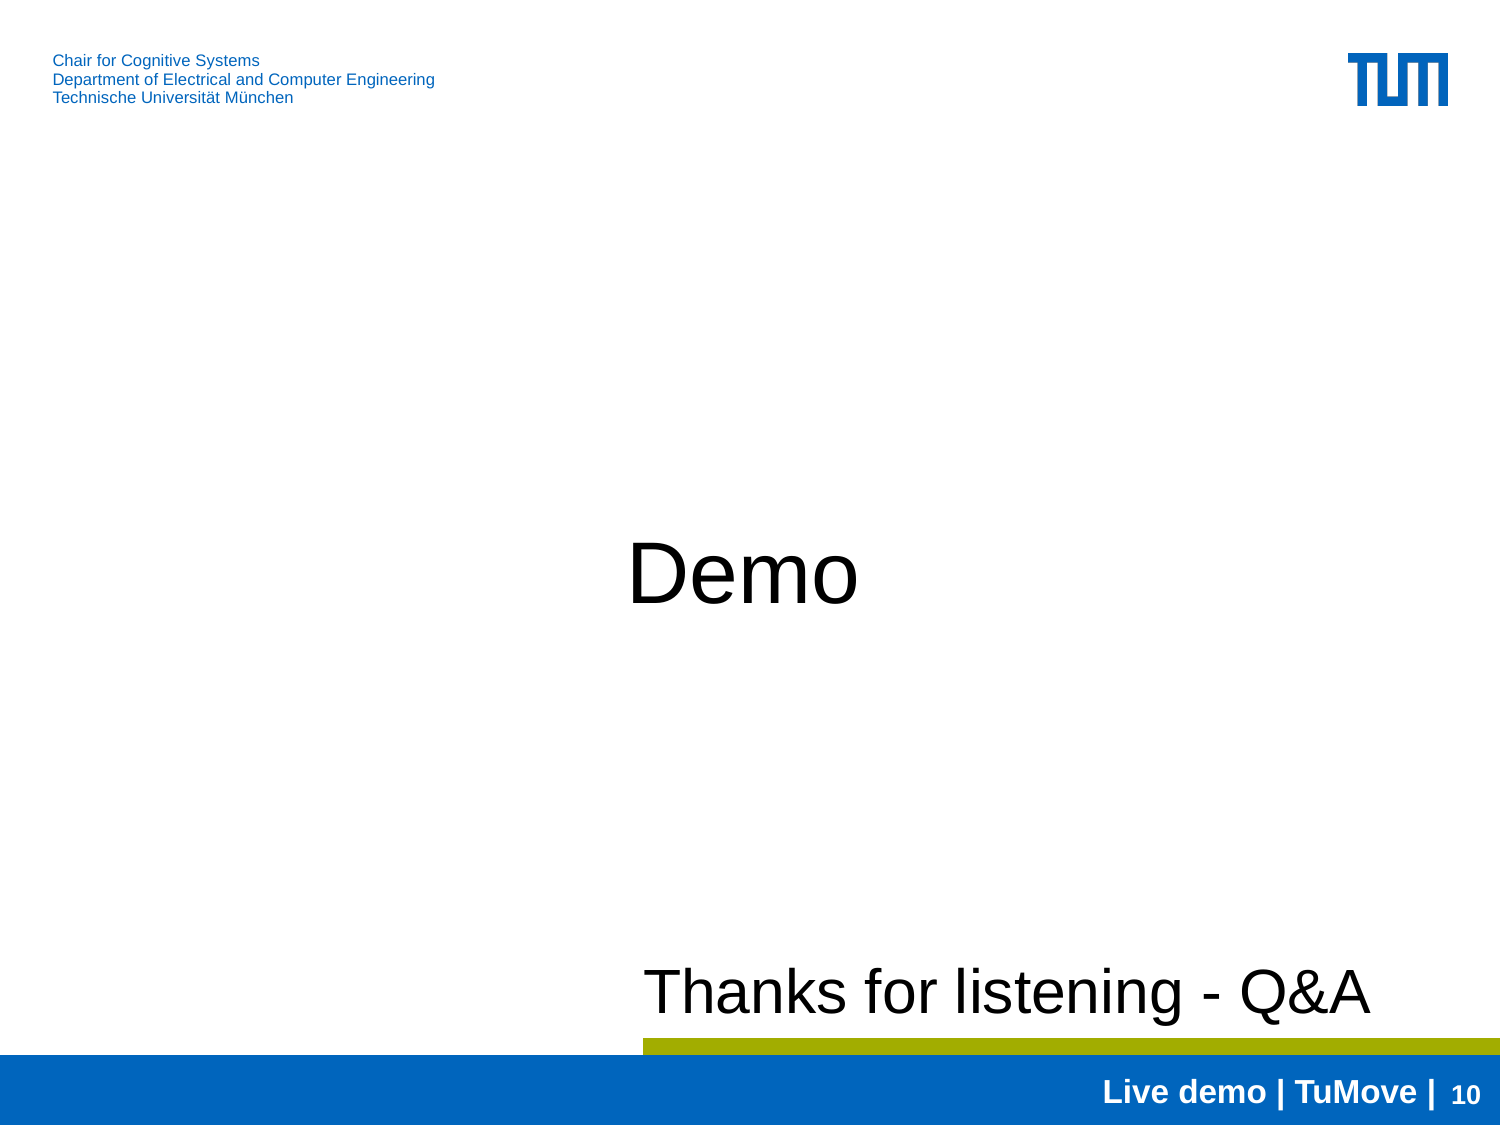

# Demo
Thanks for listening - Q&A

Live demo | TuMove |
10